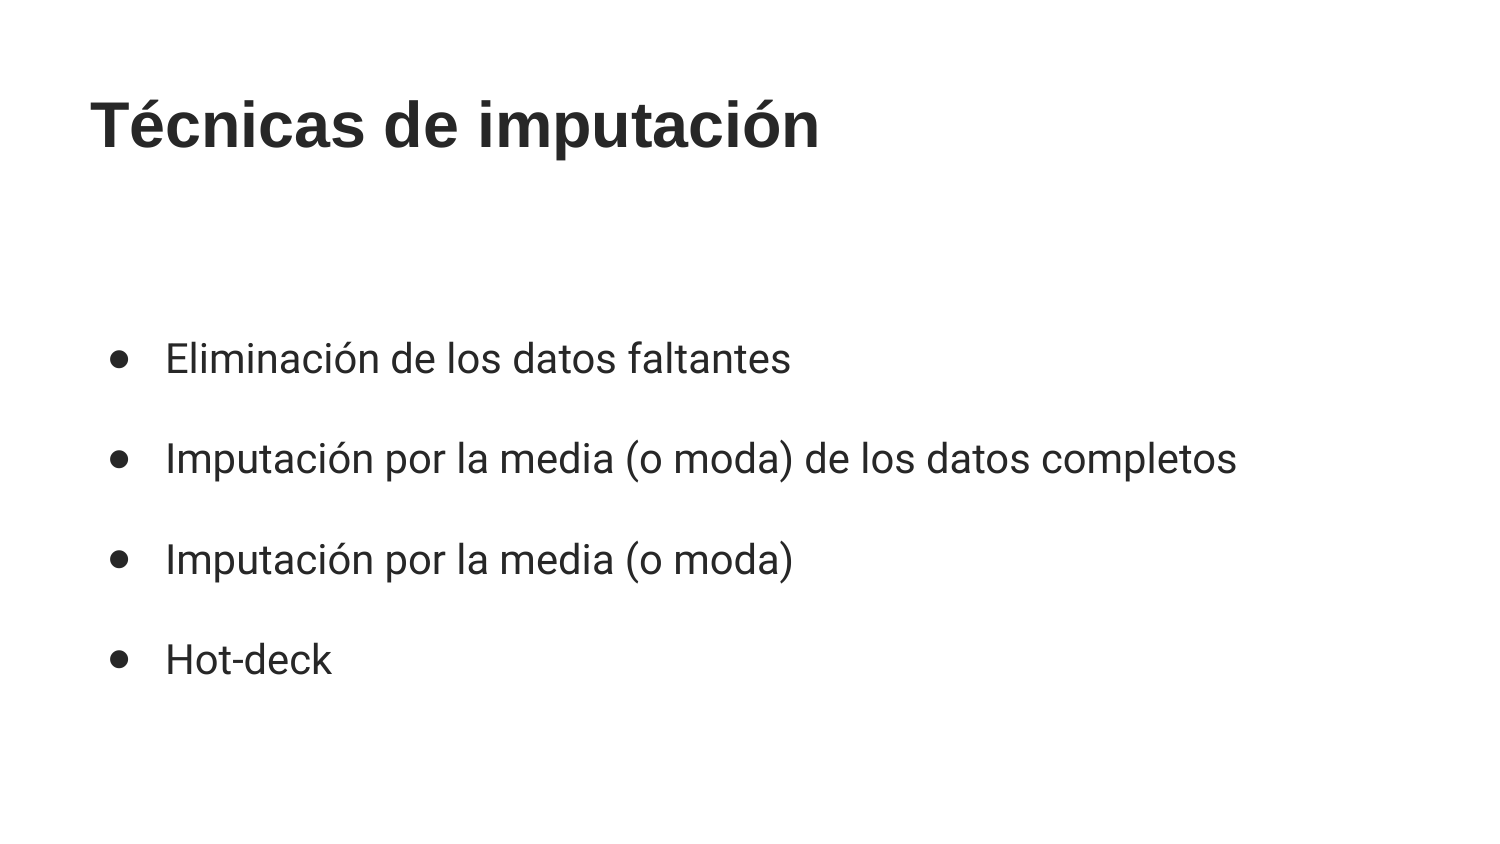

# Técnicas de imputación

Eliminación de los datos faltantes
Imputación por la media (o moda) de los datos completos
Imputación por la media (o moda)
Hot-deck